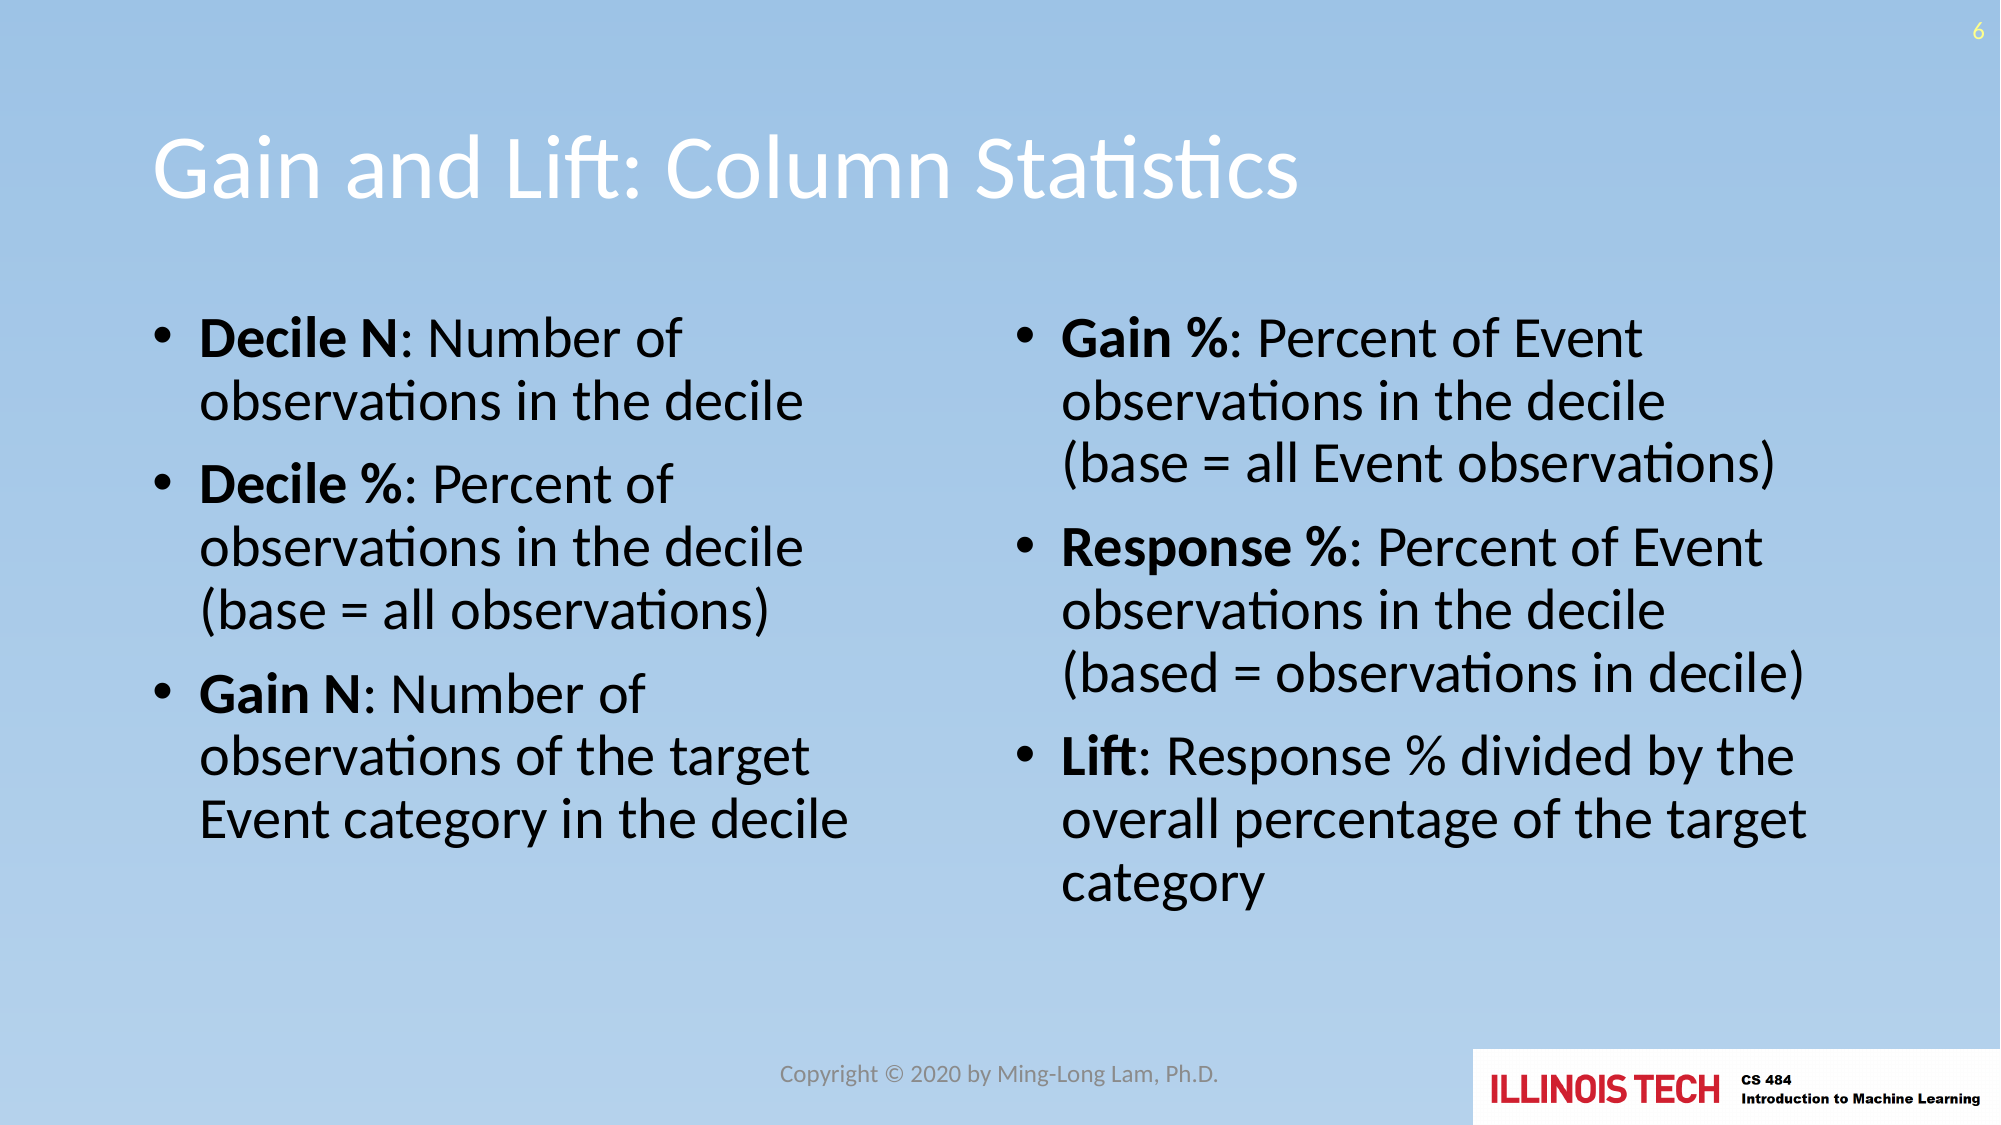

6
# Gain and Lift: Column Statistics
Decile N: Number of observations in the decile
Decile %: Percent of observations in the decile
(base = all observations)
Gain N: Number of observations of the target Event category in the decile
Gain %: Percent of Event observations in the decile
(base = all Event observations)
Response %: Percent of Event observations in the decile
(based = observations in decile)
Lift: Response % divided by the overall percentage of the target category
Copyright © 2020 by Ming-Long Lam, Ph.D.